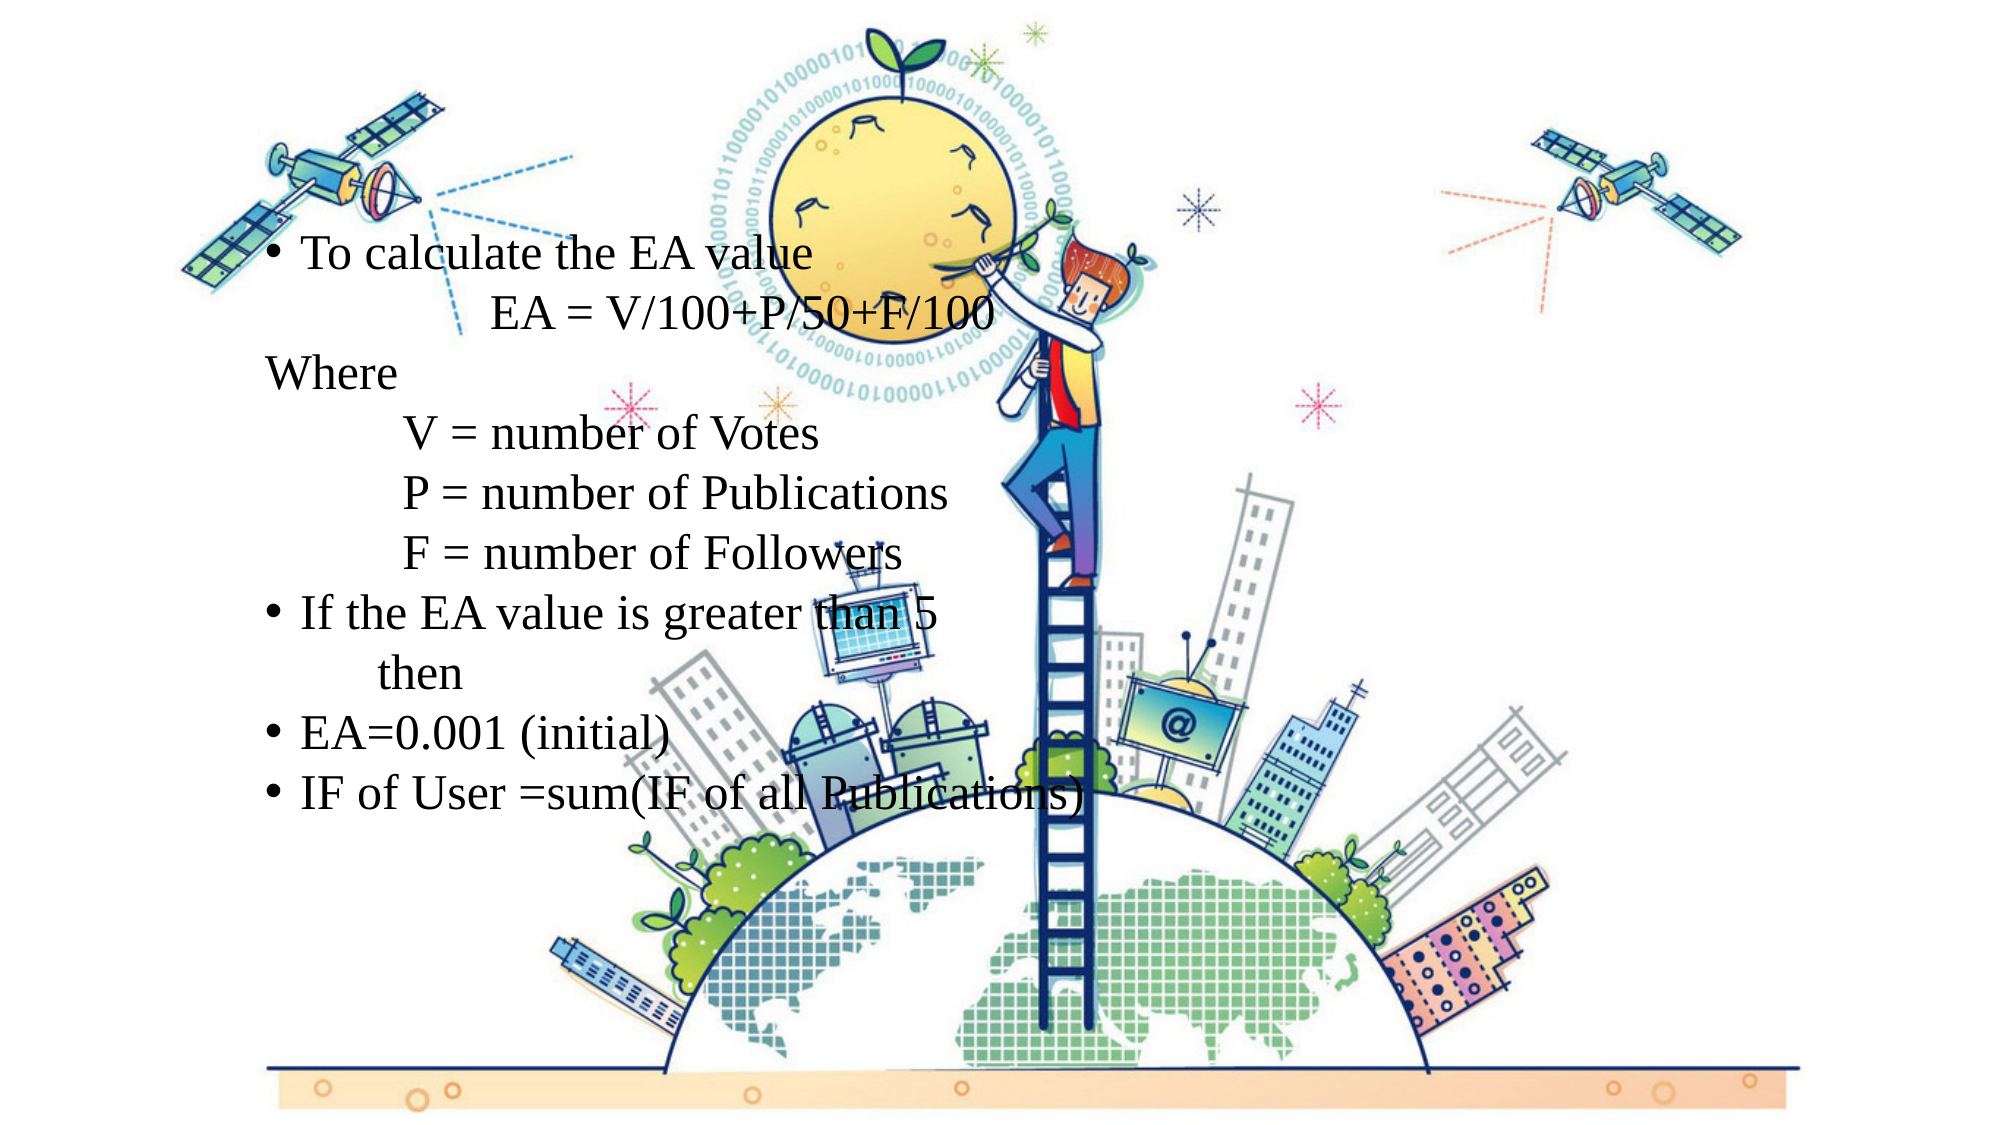

To calculate the EA value
                  EA = V/100+P/50+F/100
Where
           V = number of Votes
           P = number of Publications
           F = number of Followers
If the EA value is greater than 5
         then
EA=0.001 (initial)
IF of User =sum(IF of all Publications)